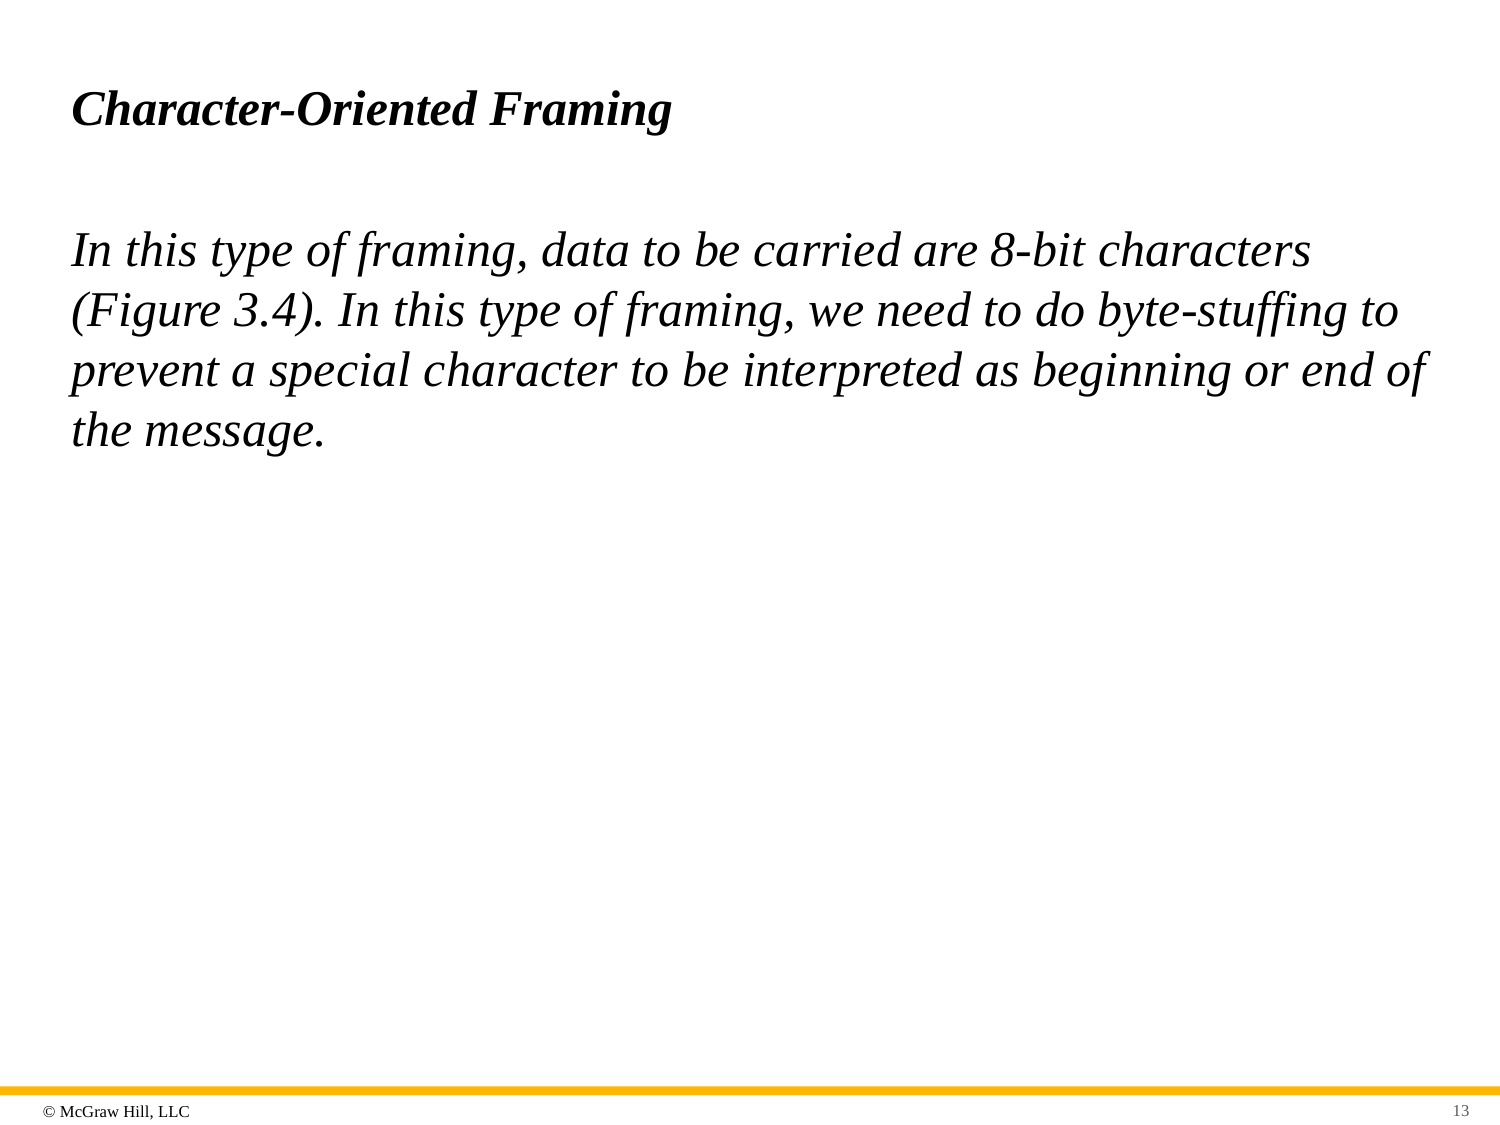

# Character-Oriented Framing
In this type of framing, data to be carried are 8-bit characters (Figure 3.4). In this type of framing, we need to do byte-stuffing to prevent a special character to be interpreted as beginning or end of the message.
13